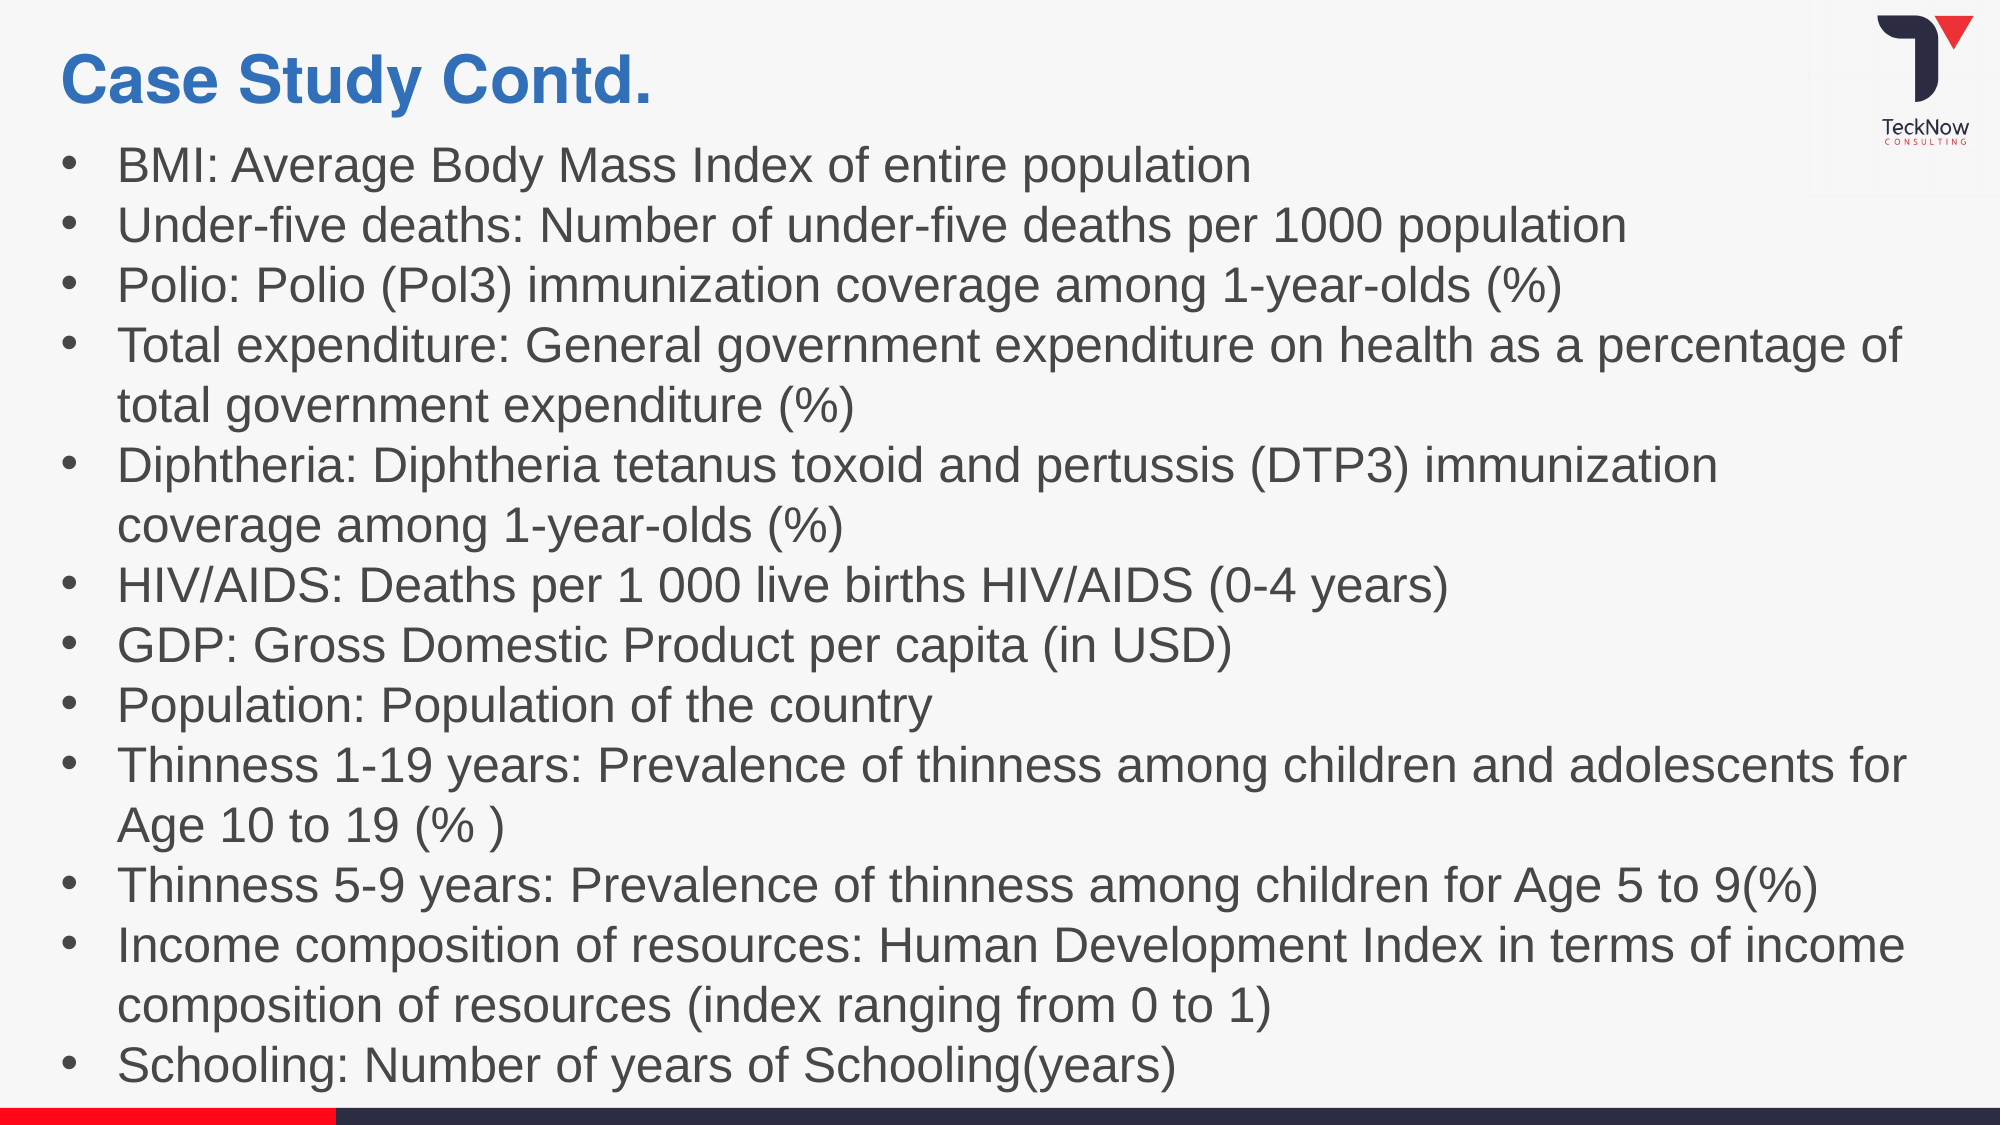

Case Study Contd.
BMI: Average Body Mass Index of entire population
Under-five deaths: Number of under-five deaths per 1000 population
Polio: Polio (Pol3) immunization coverage among 1-year-olds (%)
Total expenditure: General government expenditure on health as a percentage of total government expenditure (%)
Diphtheria: Diphtheria tetanus toxoid and pertussis (DTP3) immunization coverage among 1-year-olds (%)
HIV/AIDS: Deaths per 1 000 live births HIV/AIDS (0-4 years)
GDP: Gross Domestic Product per capita (in USD)
Population: Population of the country
Thinness 1-19 years: Prevalence of thinness among children and adolescents for Age 10 to 19 (% )
Thinness 5-9 years: Prevalence of thinness among children for Age 5 to 9(%)
Income composition of resources: Human Development Index in terms of income composition of resources (index ranging from 0 to 1)
Schooling: Number of years of Schooling(years)